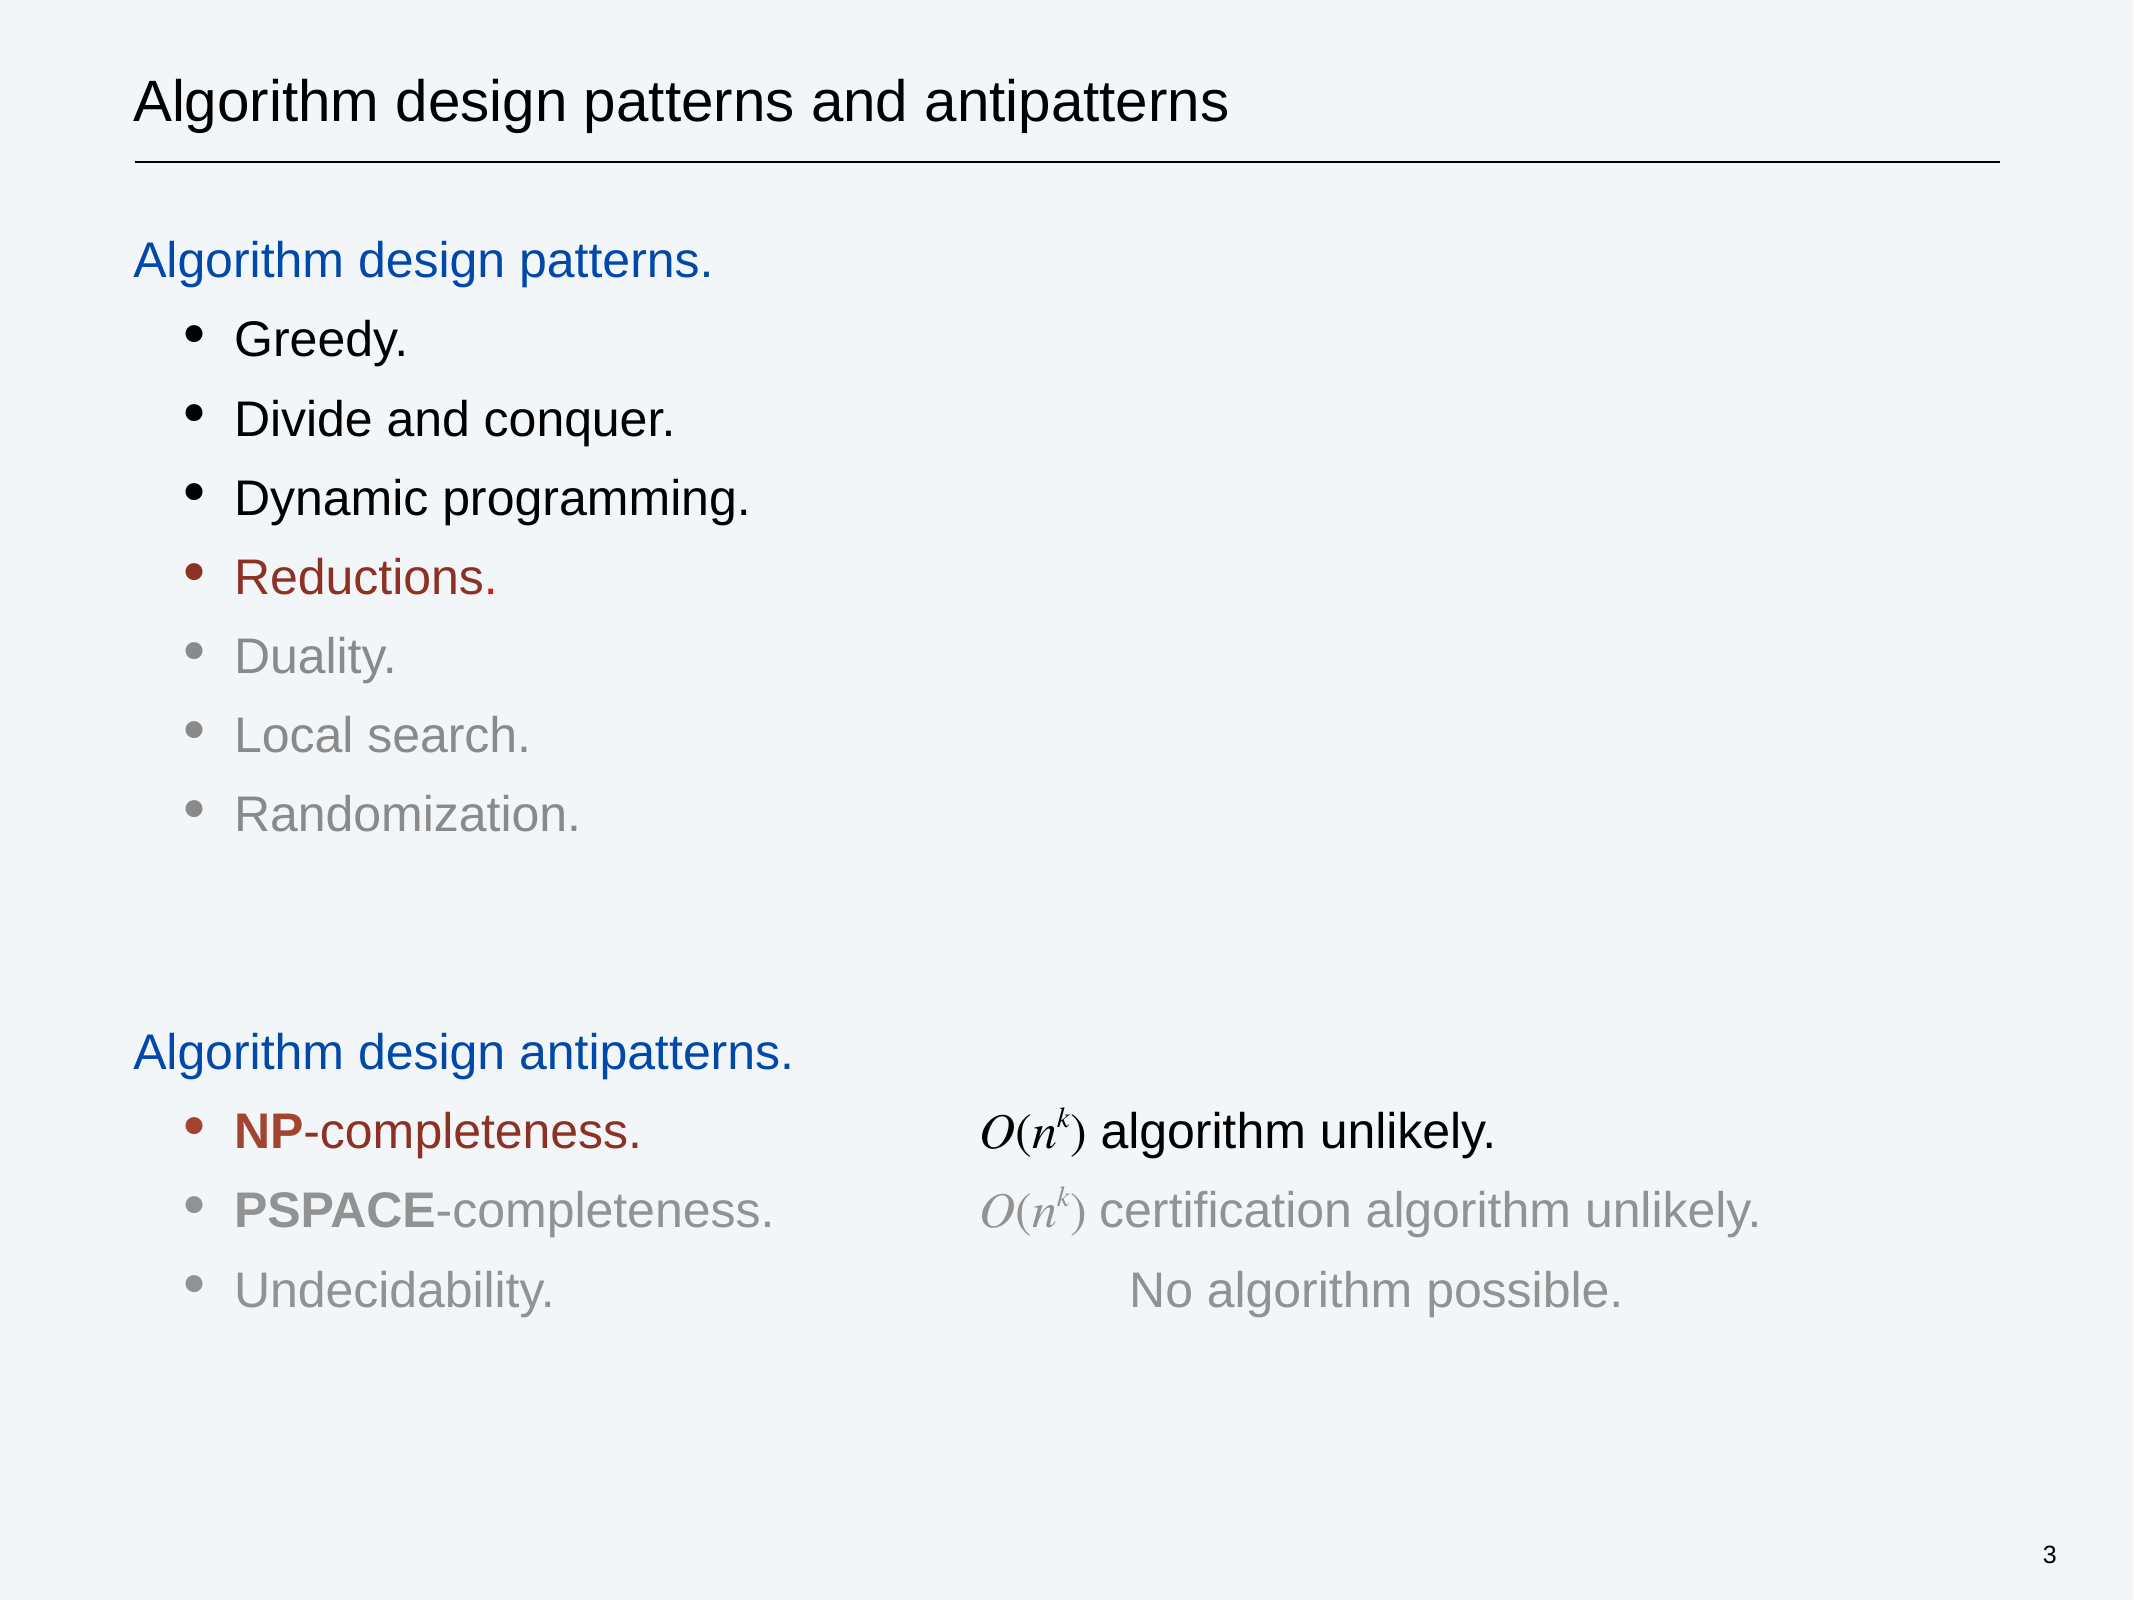

# Algorithm design patterns and antipatterns

Algorithm design patterns.
Greedy.
Divide and conquer.
Dynamic programming.
Reductions.
Duality.
Local search.
Randomization.
Algorithm design antipatterns.
NP-completeness.			O(nk) algorithm unlikely.
PSPACE-completeness.		O(nk) certification algorithm unlikely.
Undecidability.		    		No algorithm possible.
3